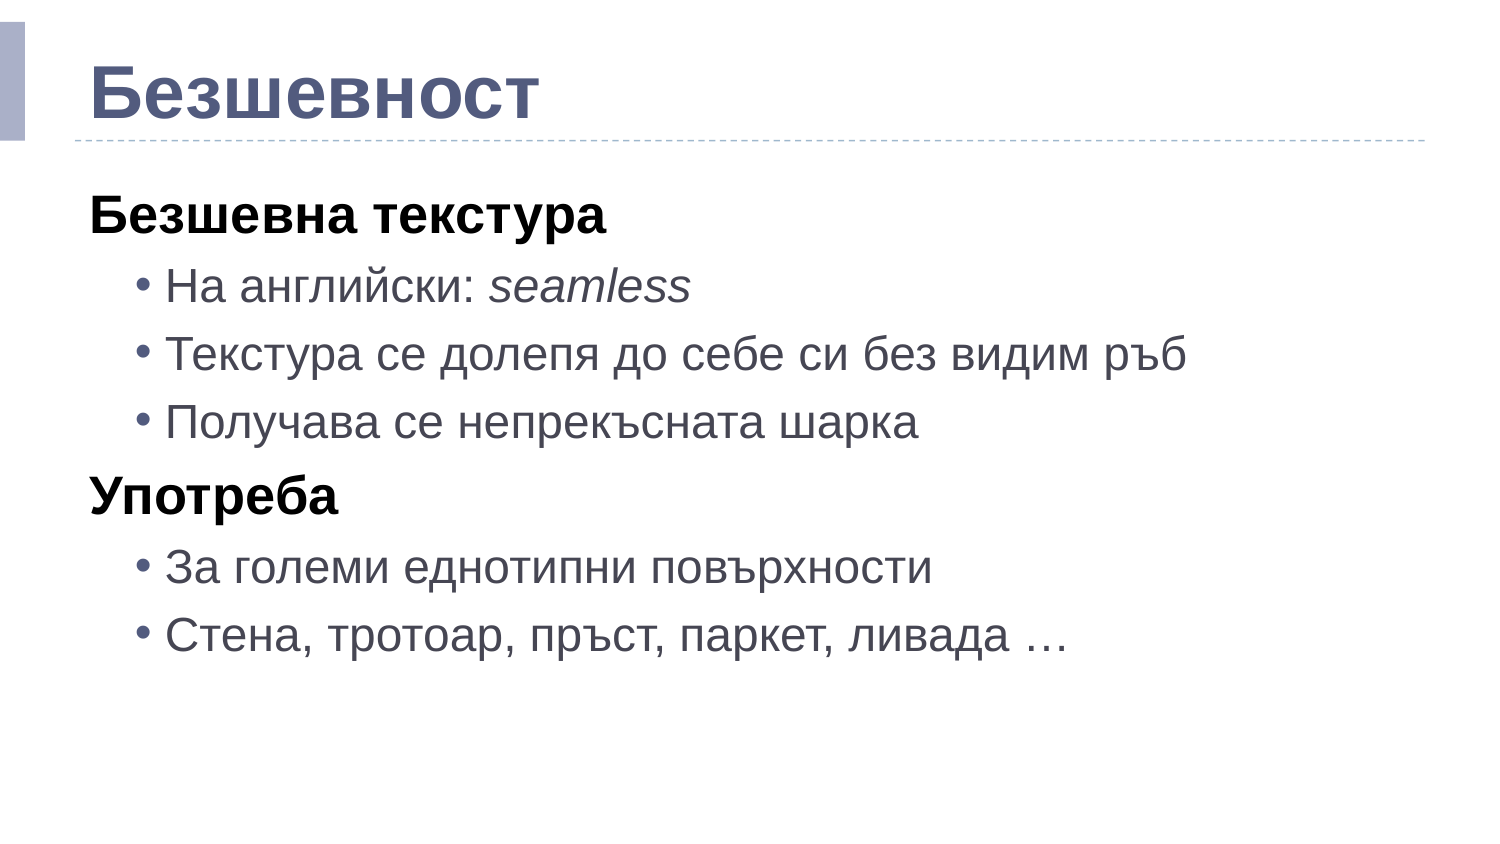

# Безшевност
Безшевна текстура
На английски: seamless
Текстура се долепя до себе си без видим ръб
Получава се непрекъсната шарка
Употреба
За големи еднотипни повърхности
Стена, тротоар, пръст, паркет, ливада …